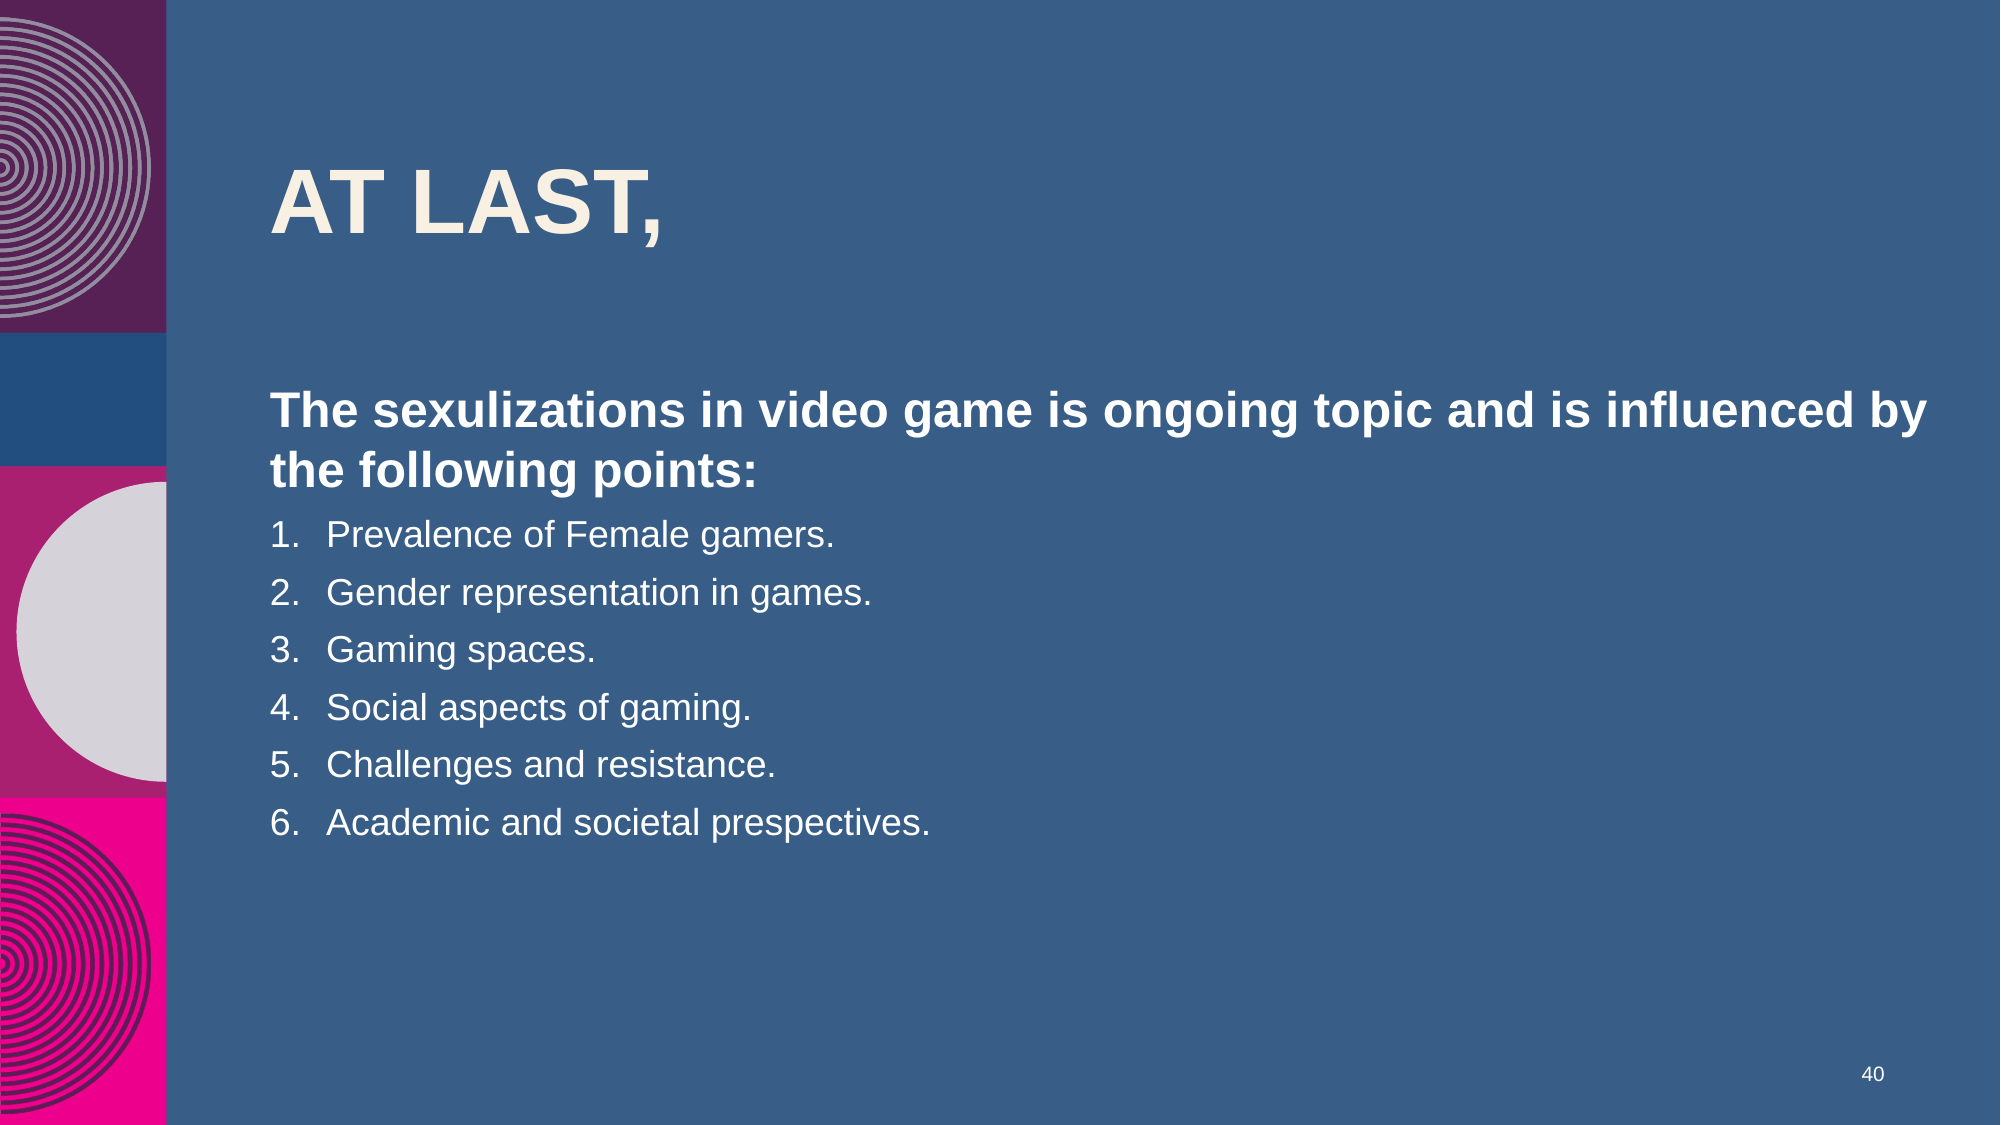

# At last,
The sexulizations in video game is ongoing topic and is influenced by the following points:
Prevalence of Female gamers.
Gender representation in games.
Gaming spaces.
Social aspects of gaming.
Challenges and resistance.
Academic and societal prespectives.

40